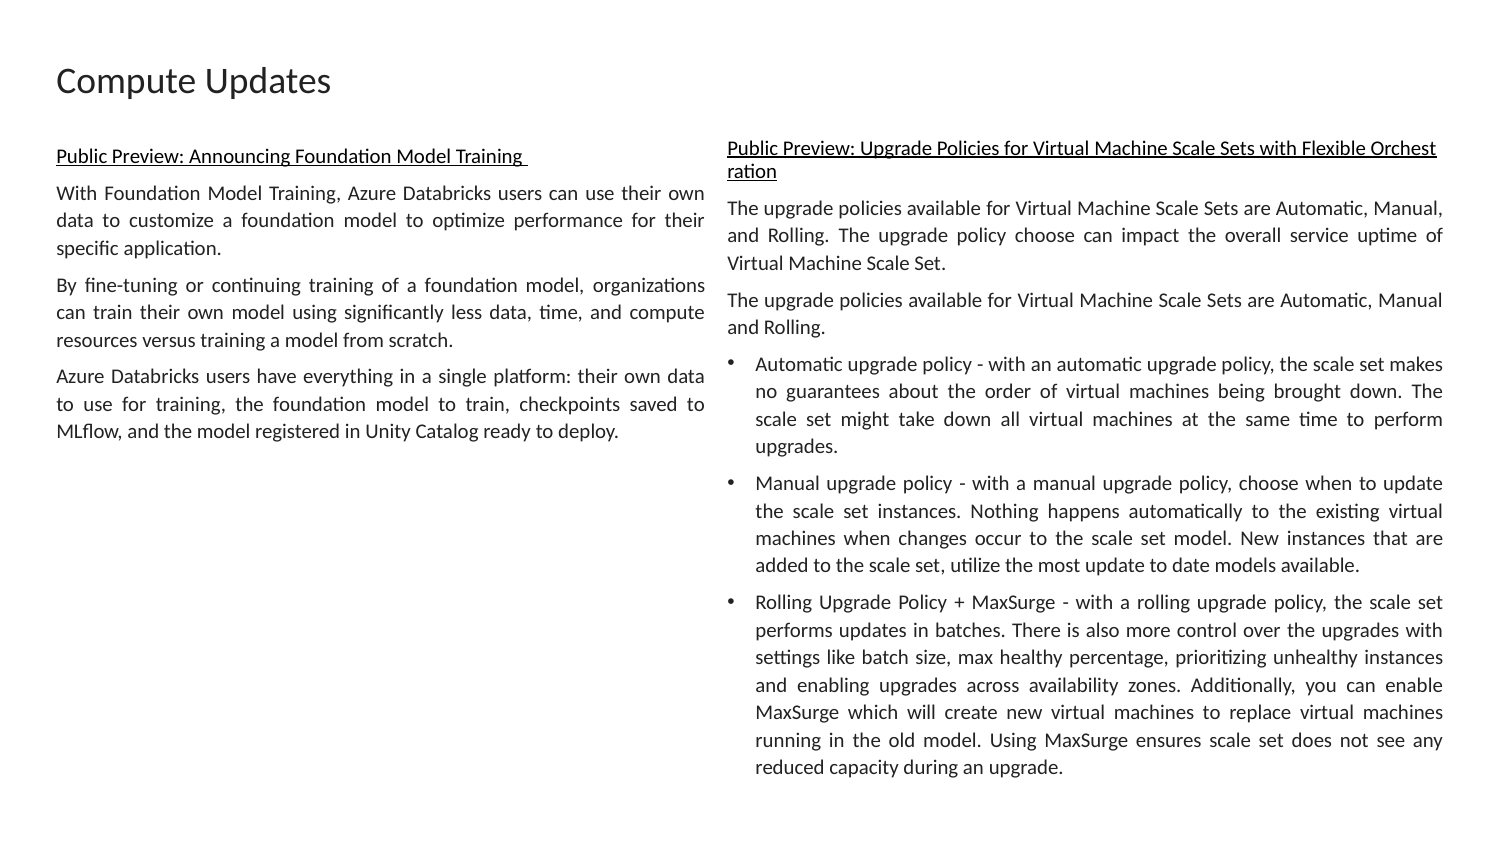

# Compute Updates
Public Preview: Upgrade Policies for Virtual Machine Scale Sets with Flexible Orchestration
The upgrade policies available for Virtual Machine Scale Sets are Automatic, Manual, and Rolling. The upgrade policy choose can impact the overall service uptime of Virtual Machine Scale Set.
The upgrade policies available for Virtual Machine Scale Sets are Automatic, Manual and Rolling.
Automatic upgrade policy - with an automatic upgrade policy, the scale set makes no guarantees about the order of virtual machines being brought down. The scale set might take down all virtual machines at the same time to perform upgrades.
Manual upgrade policy - with a manual upgrade policy, choose when to update the scale set instances. Nothing happens automatically to the existing virtual machines when changes occur to the scale set model. New instances that are added to the scale set, utilize the most update to date models available.
Rolling Upgrade Policy + MaxSurge - with a rolling upgrade policy, the scale set performs updates in batches. There is also more control over the upgrades with settings like batch size, max healthy percentage, prioritizing unhealthy instances and enabling upgrades across availability zones. Additionally, you can enable MaxSurge which will create new virtual machines to replace virtual machines running in the old model. Using MaxSurge ensures scale set does not see any reduced capacity during an upgrade.
Public Preview: Announcing Foundation Model Training
With Foundation Model Training, Azure Databricks users can use their own data to customize a foundation model to optimize performance for their specific application.
By fine-tuning or continuing training of a foundation model, organizations can train their own model using significantly less data, time, and compute resources versus training a model from scratch.
Azure Databricks users have everything in a single platform: their own data to use for training, the foundation model to train, checkpoints saved to MLflow, and the model registered in Unity Catalog ready to deploy.